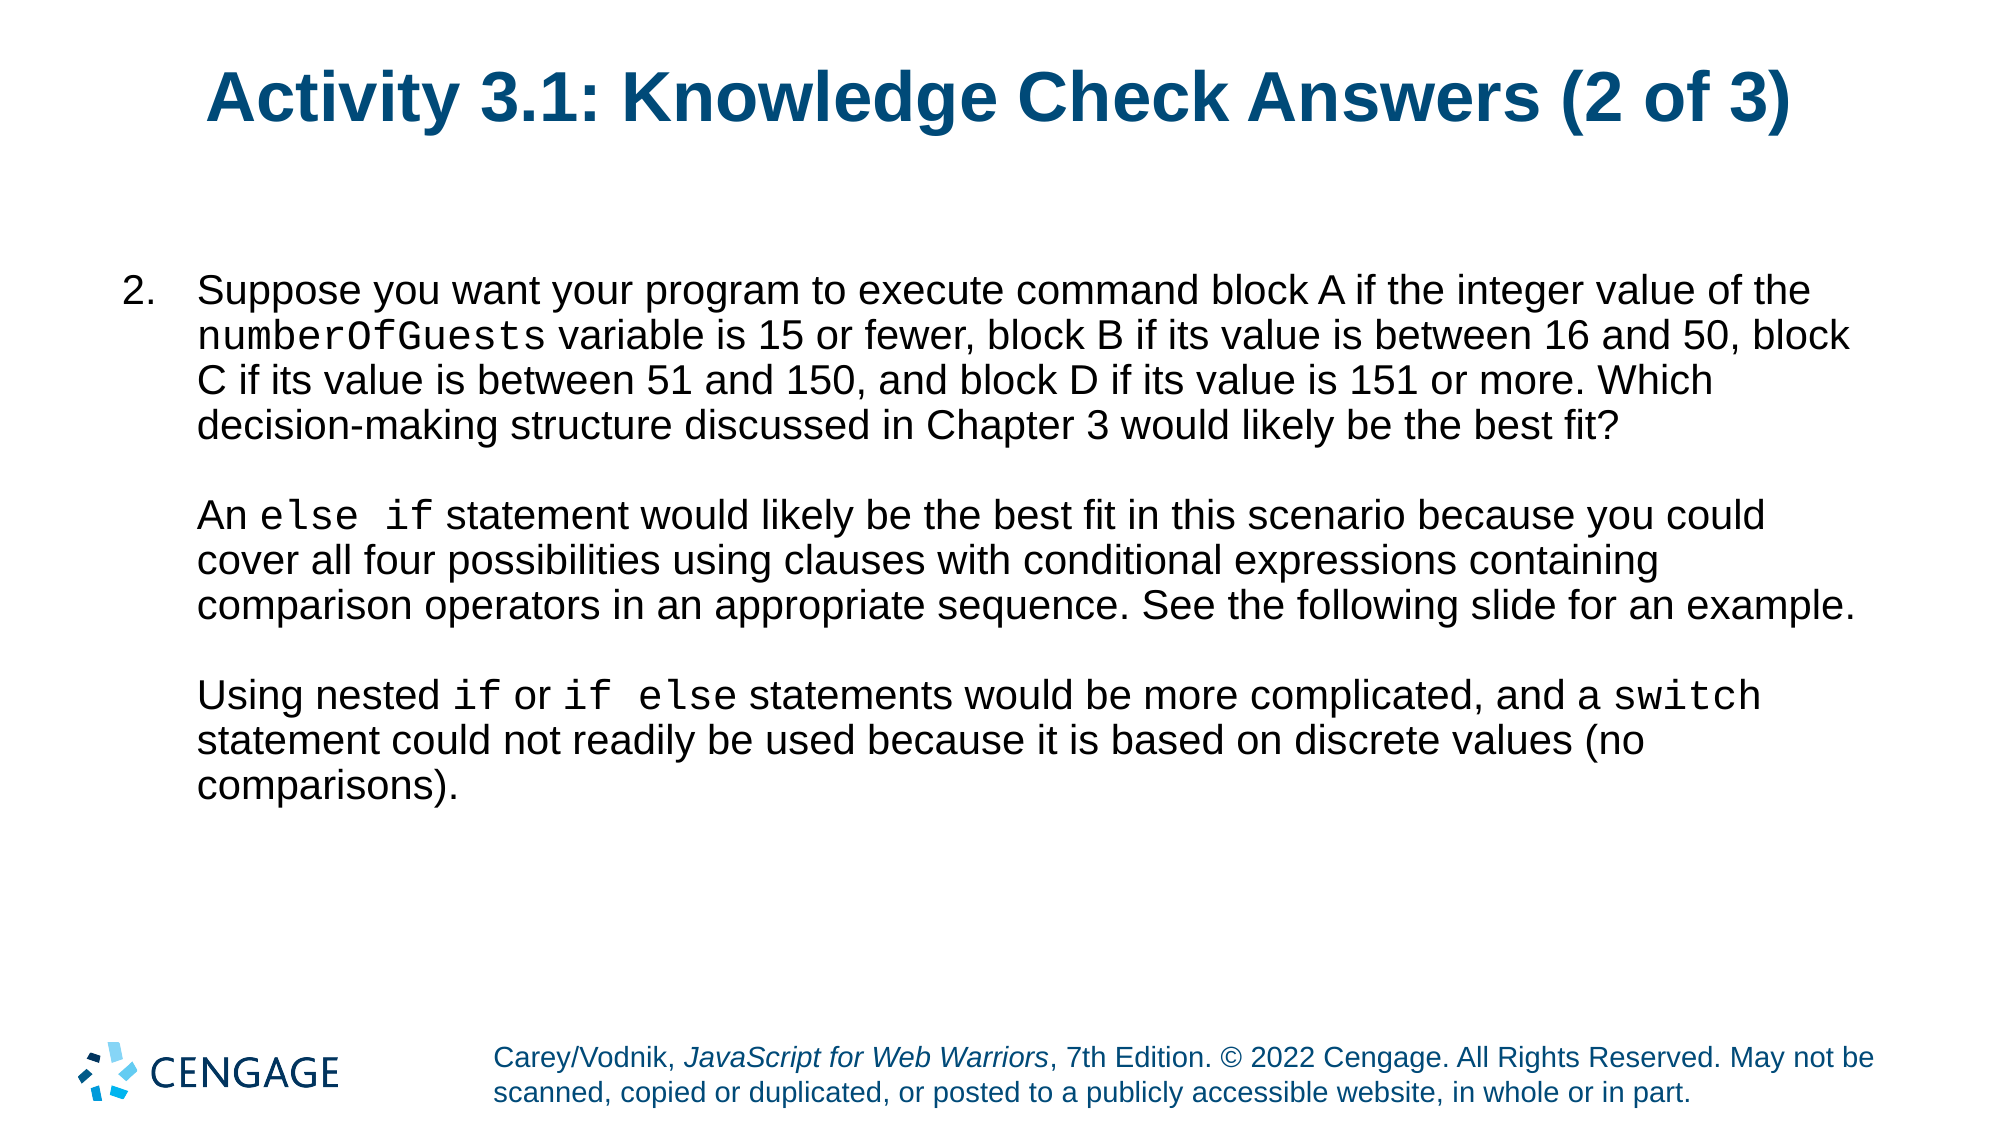

# Activity 3.1: Knowledge Check Answers (2 of 3)
Suppose you want your program to execute command block A if the integer value of the numberOfGuests variable is 15 or fewer, block B if its value is between 16 and 50, block C if its value is between 51 and 150, and block D if its value is 151 or more. Which decision-making structure discussed in Chapter 3 would likely be the best fit?
An else if statement would likely be the best fit in this scenario because you could cover all four possibilities using clauses with conditional expressions containing comparison operators in an appropriate sequence. See the following slide for an example.
Using nested if or if else statements would be more complicated, and a switch statement could not readily be used because it is based on discrete values (no comparisons).